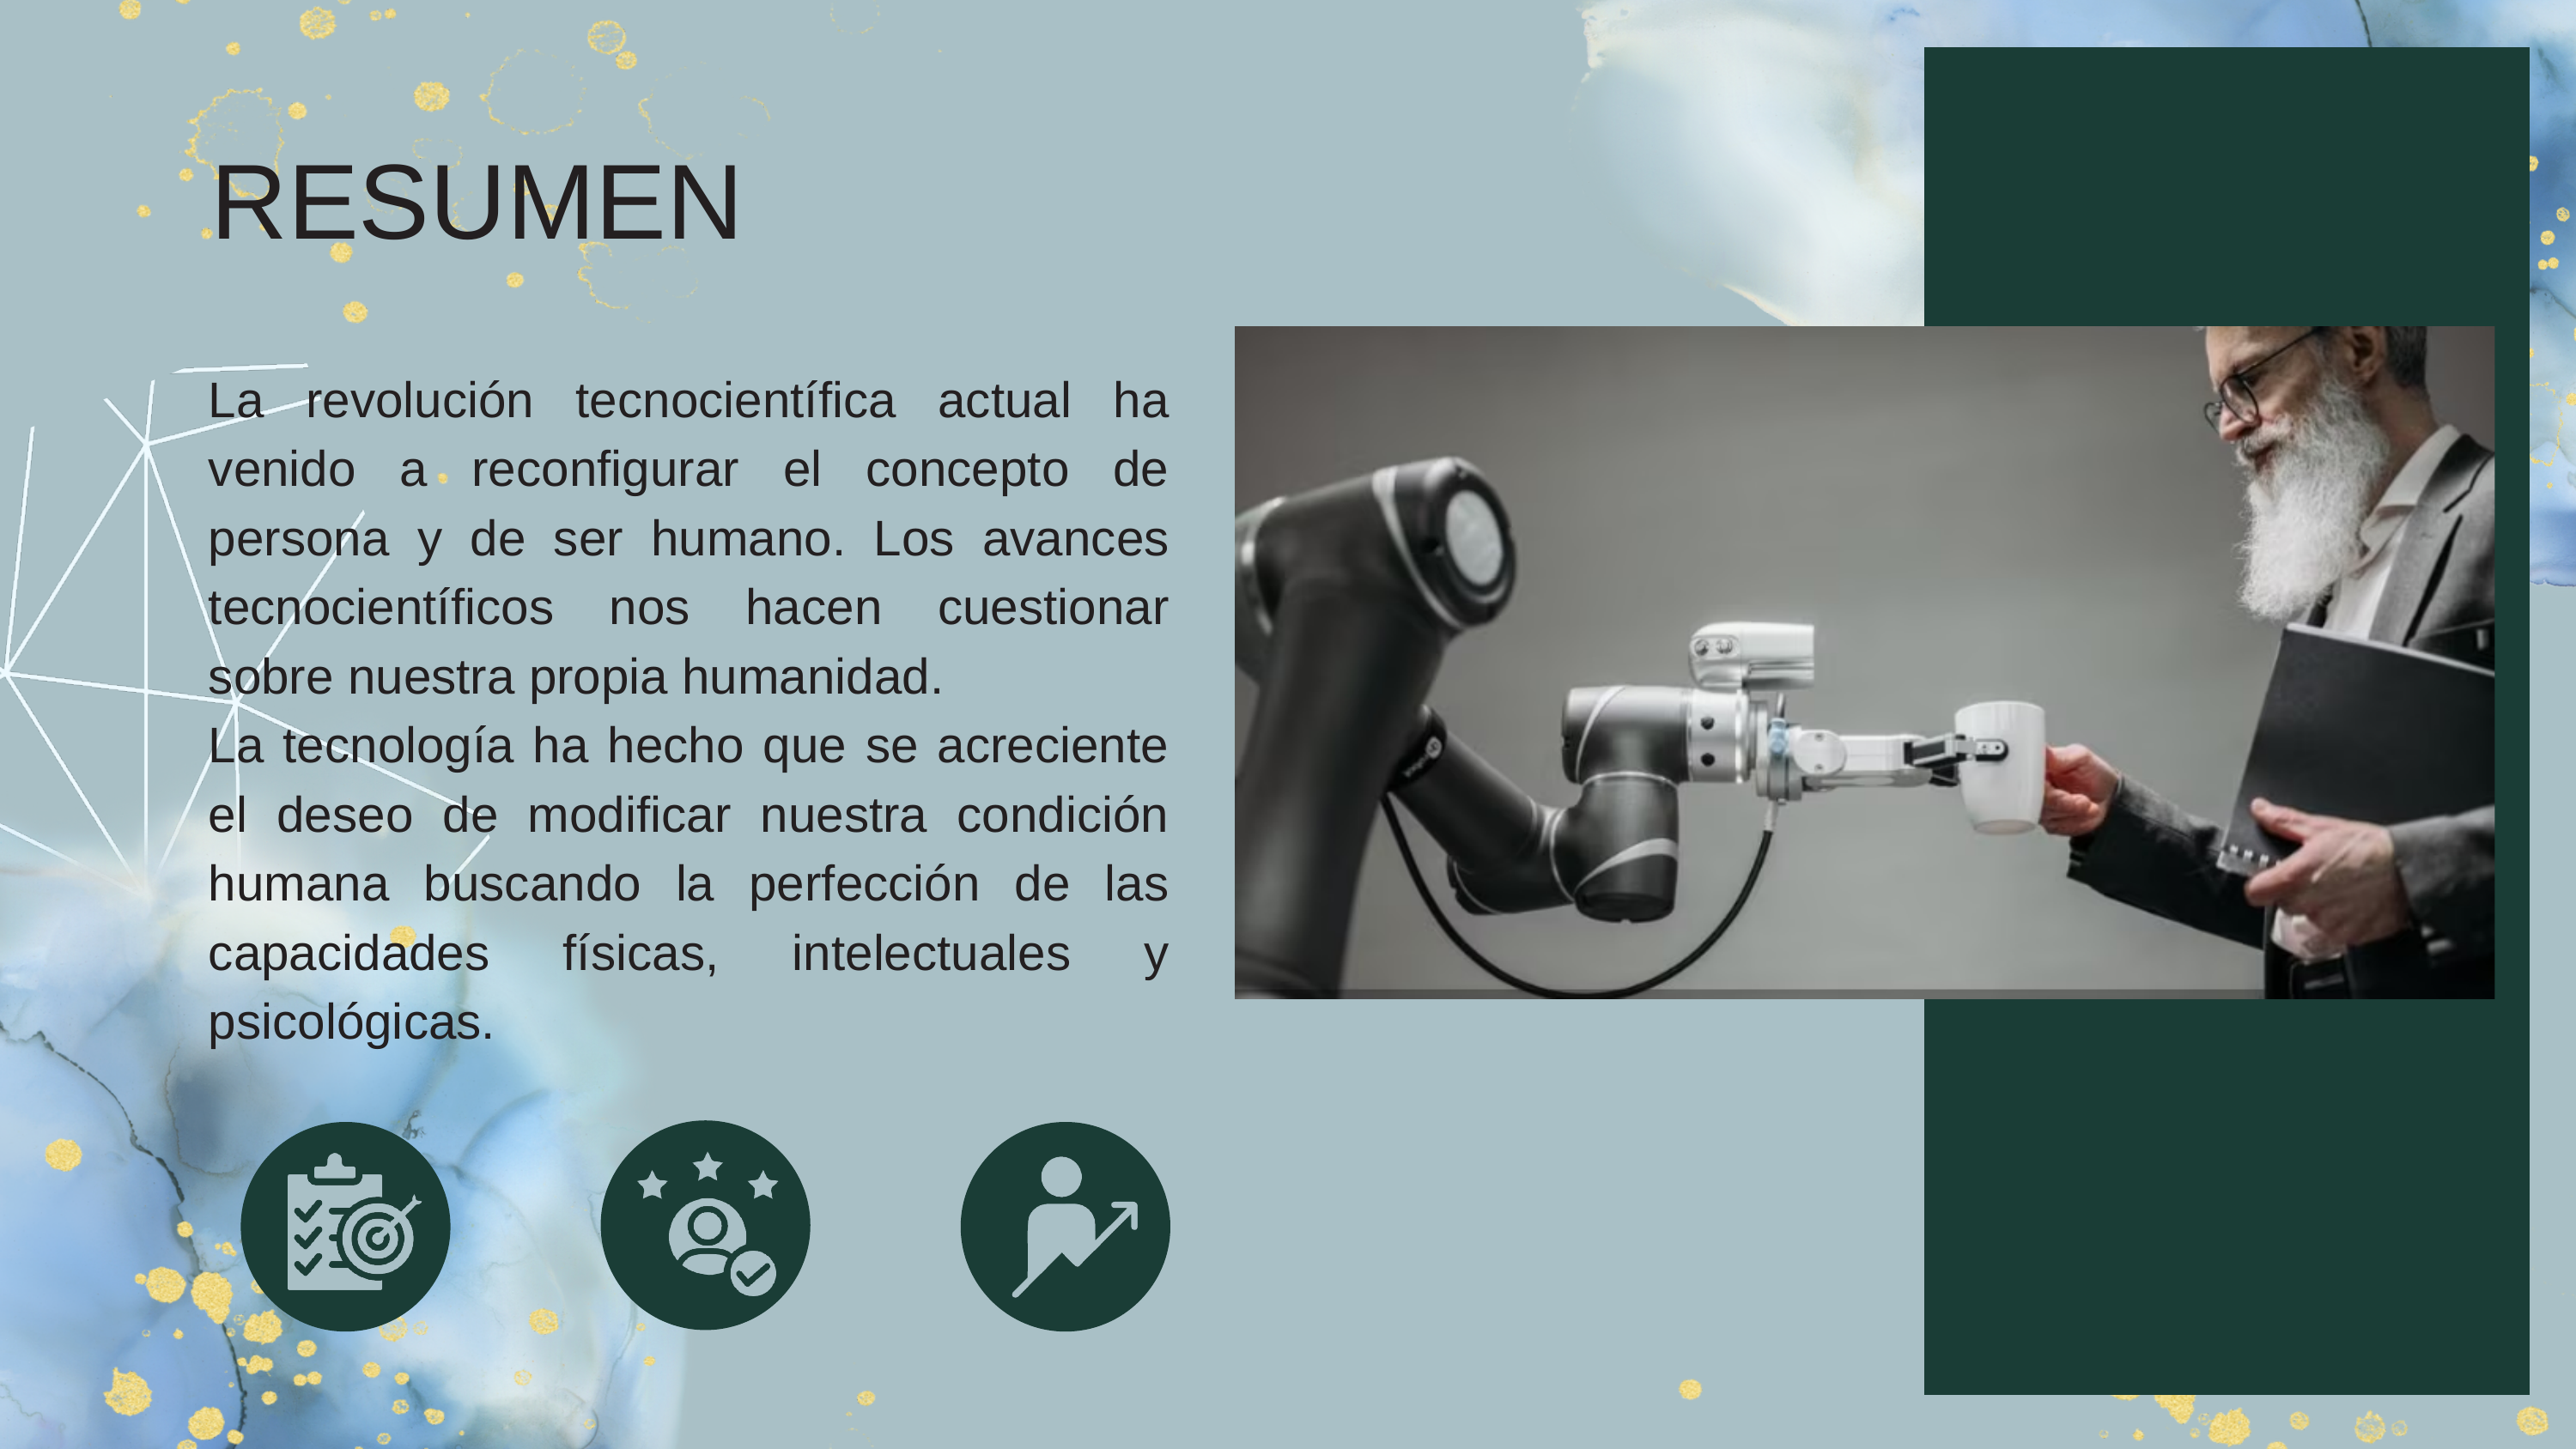

RESUMEN

La revolución tecnocientífica actual ha venido a reconfigurar el concepto de persona y de ser humano. Los avances tecnocientíficos nos hacen cuestionar sobre nuestra propia humanidad.
La tecnología ha hecho que se acreciente el deseo de modificar nuestra condición humana buscando la perfección de las capacidades físicas, intelectuales y psicológicas.